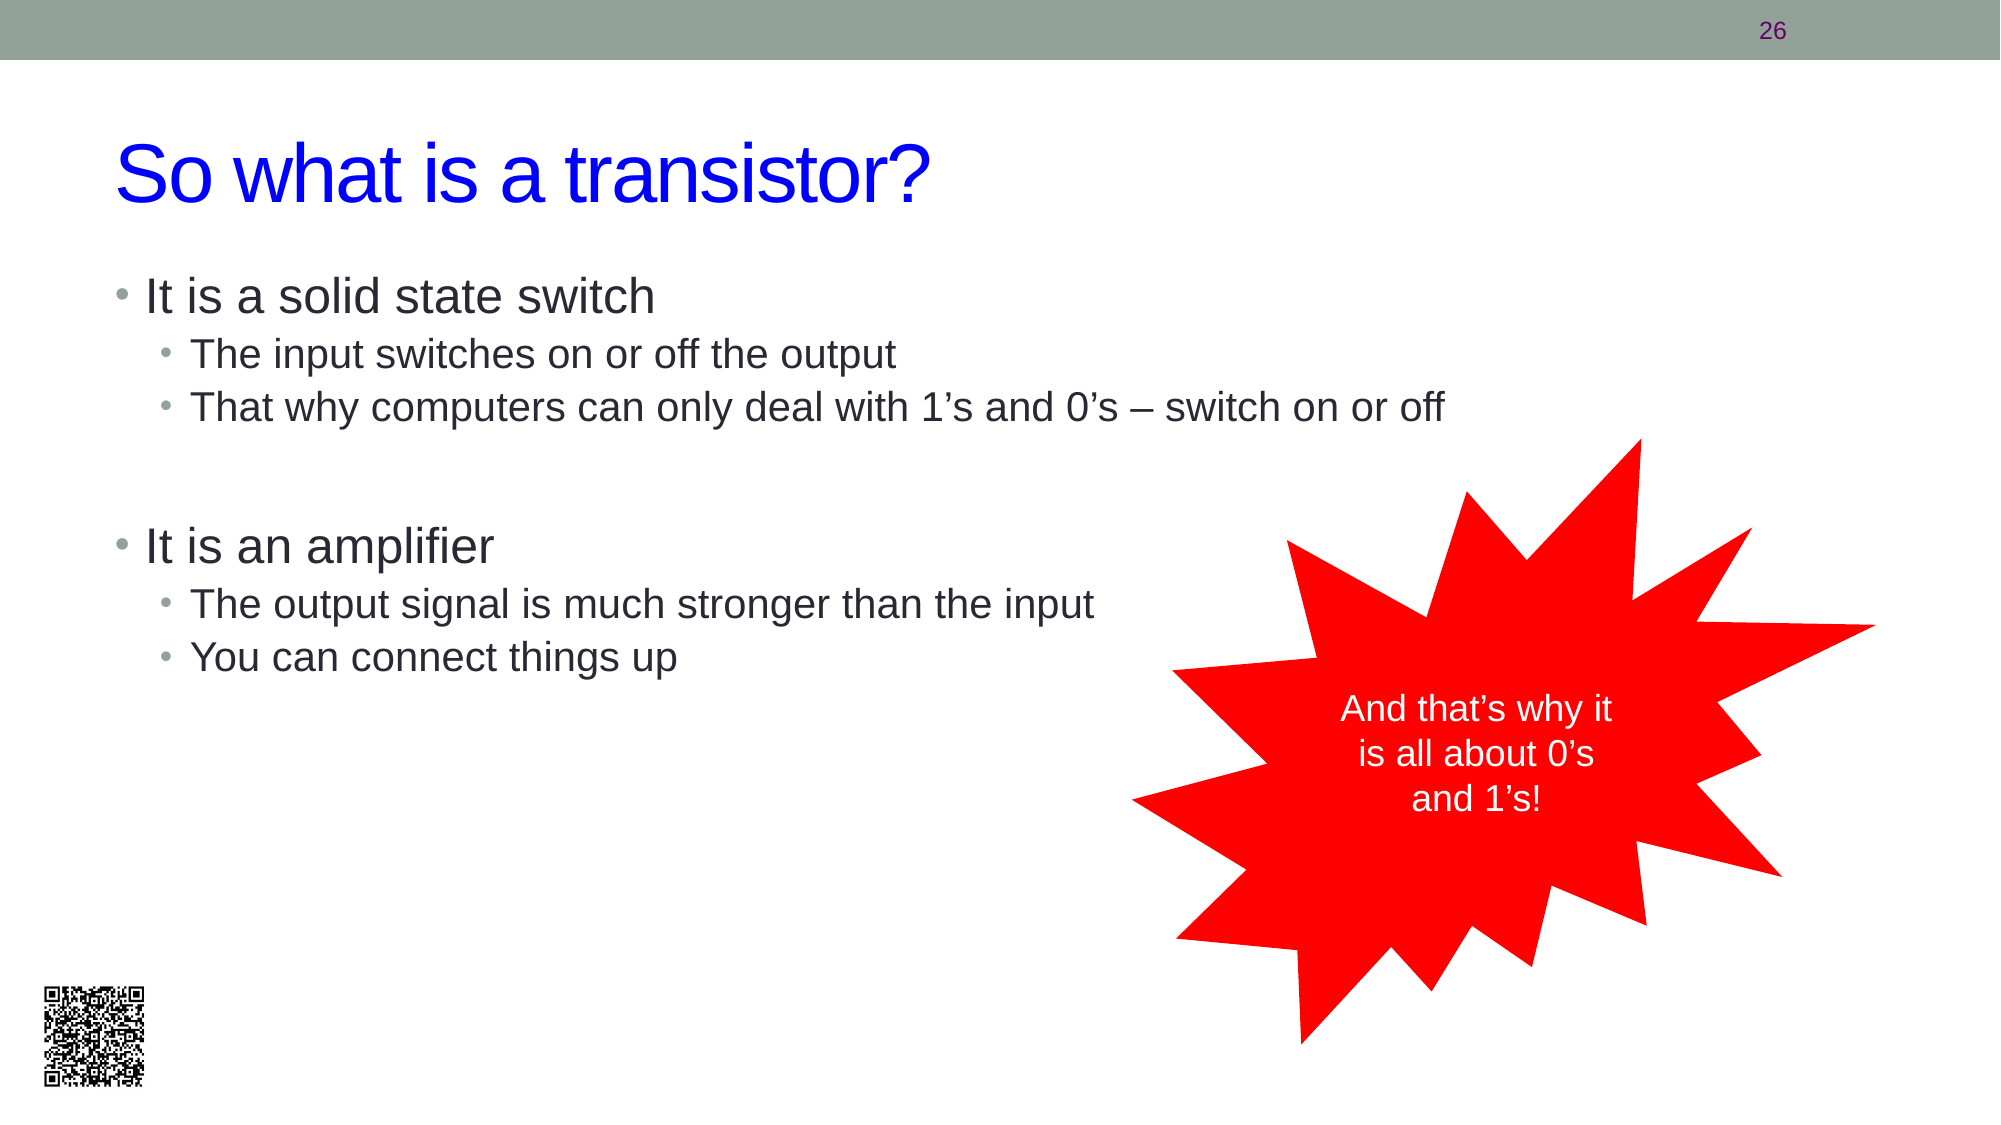

26
# So what is a transistor?
It is a solid state switch
The input switches on or off the output
That why computers can only deal with 1’s and 0’s – switch on or off

It is an amplifier
The output signal is much stronger than the input
You can connect things up
And that’s why it is all about 0’s and 1’s!